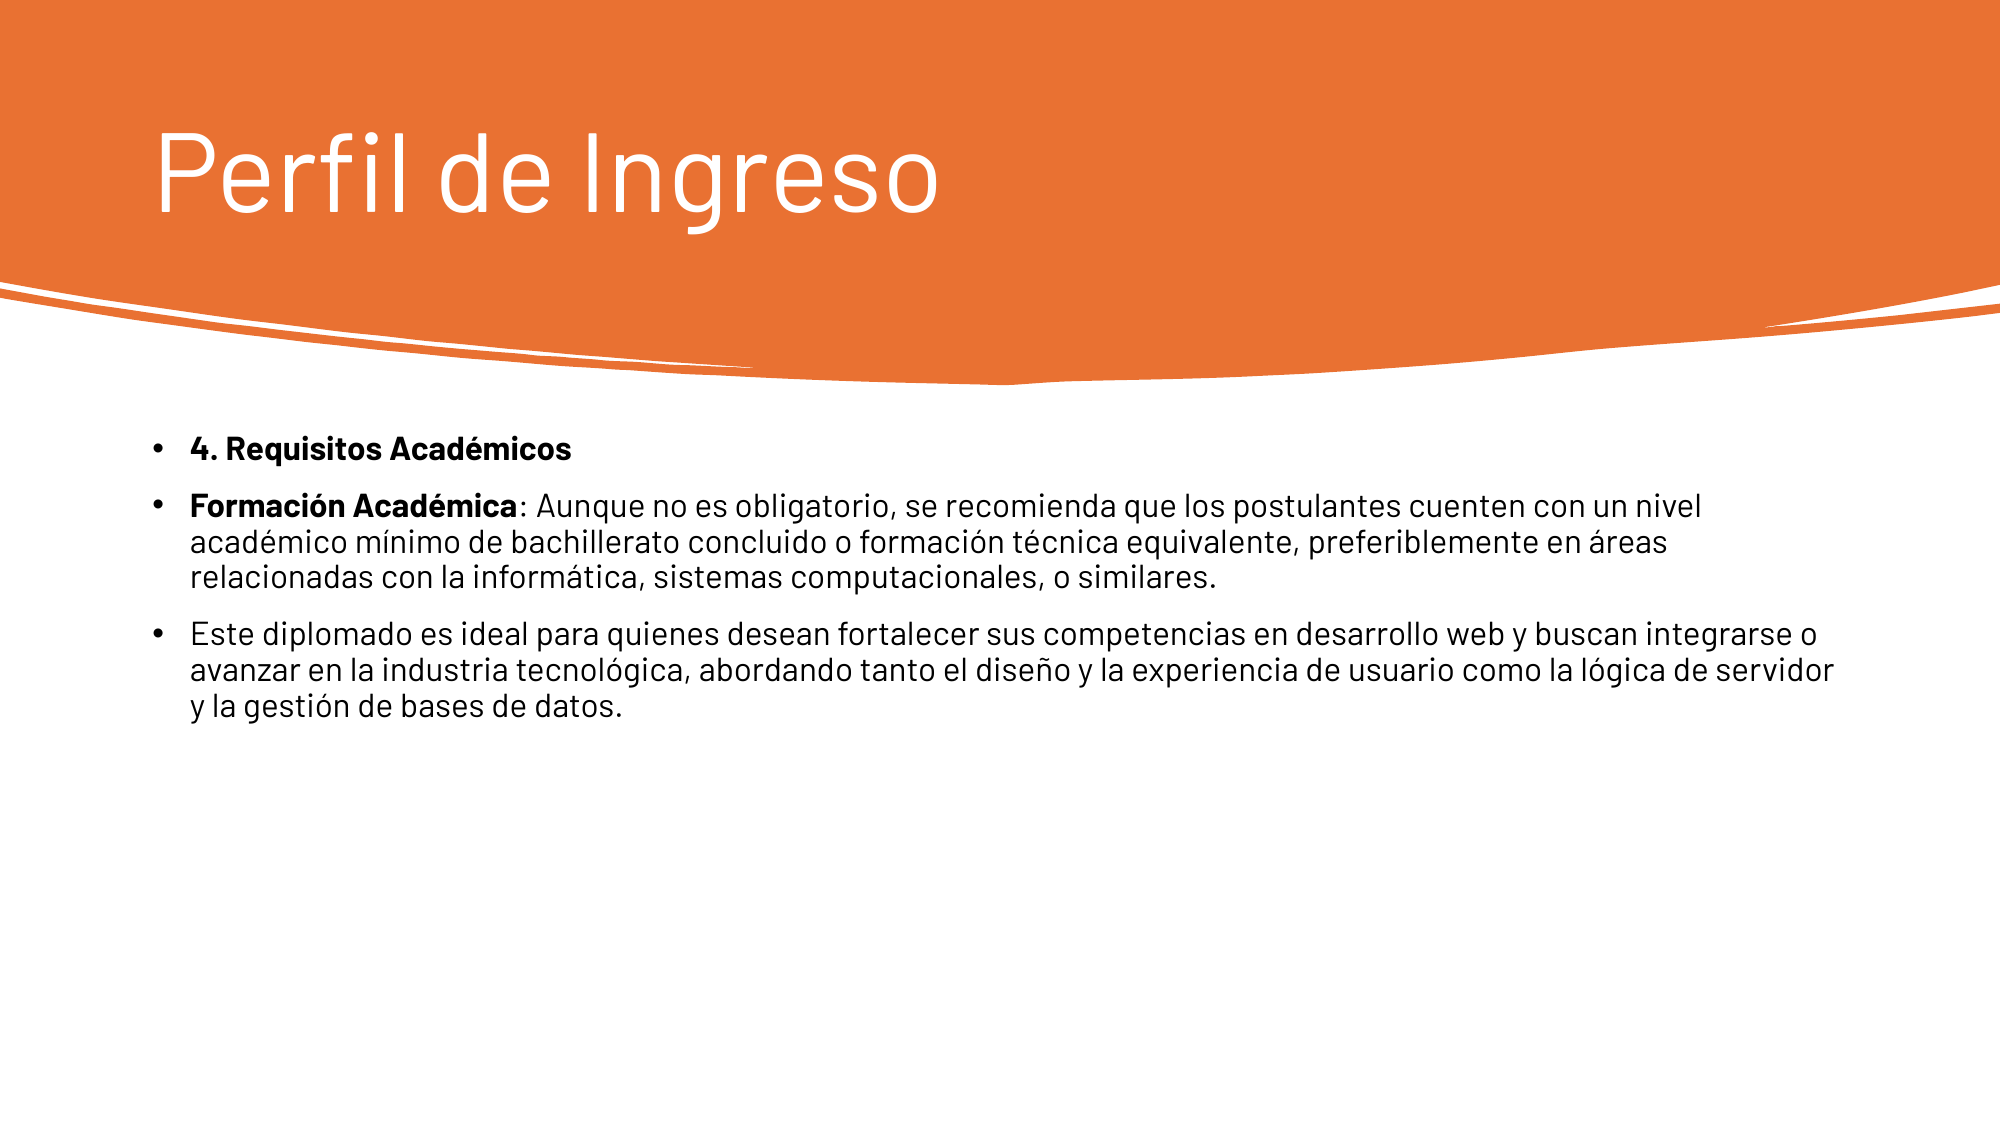

# Perfil de Ingreso
4. Requisitos Académicos
Formación Académica: Aunque no es obligatorio, se recomienda que los postulantes cuenten con un nivel académico mínimo de bachillerato concluido o formación técnica equivalente, preferiblemente en áreas relacionadas con la informática, sistemas computacionales, o similares.
Este diplomado es ideal para quienes desean fortalecer sus competencias en desarrollo web y buscan integrarse o avanzar en la industria tecnológica, abordando tanto el diseño y la experiencia de usuario como la lógica de servidor y la gestión de bases de datos.